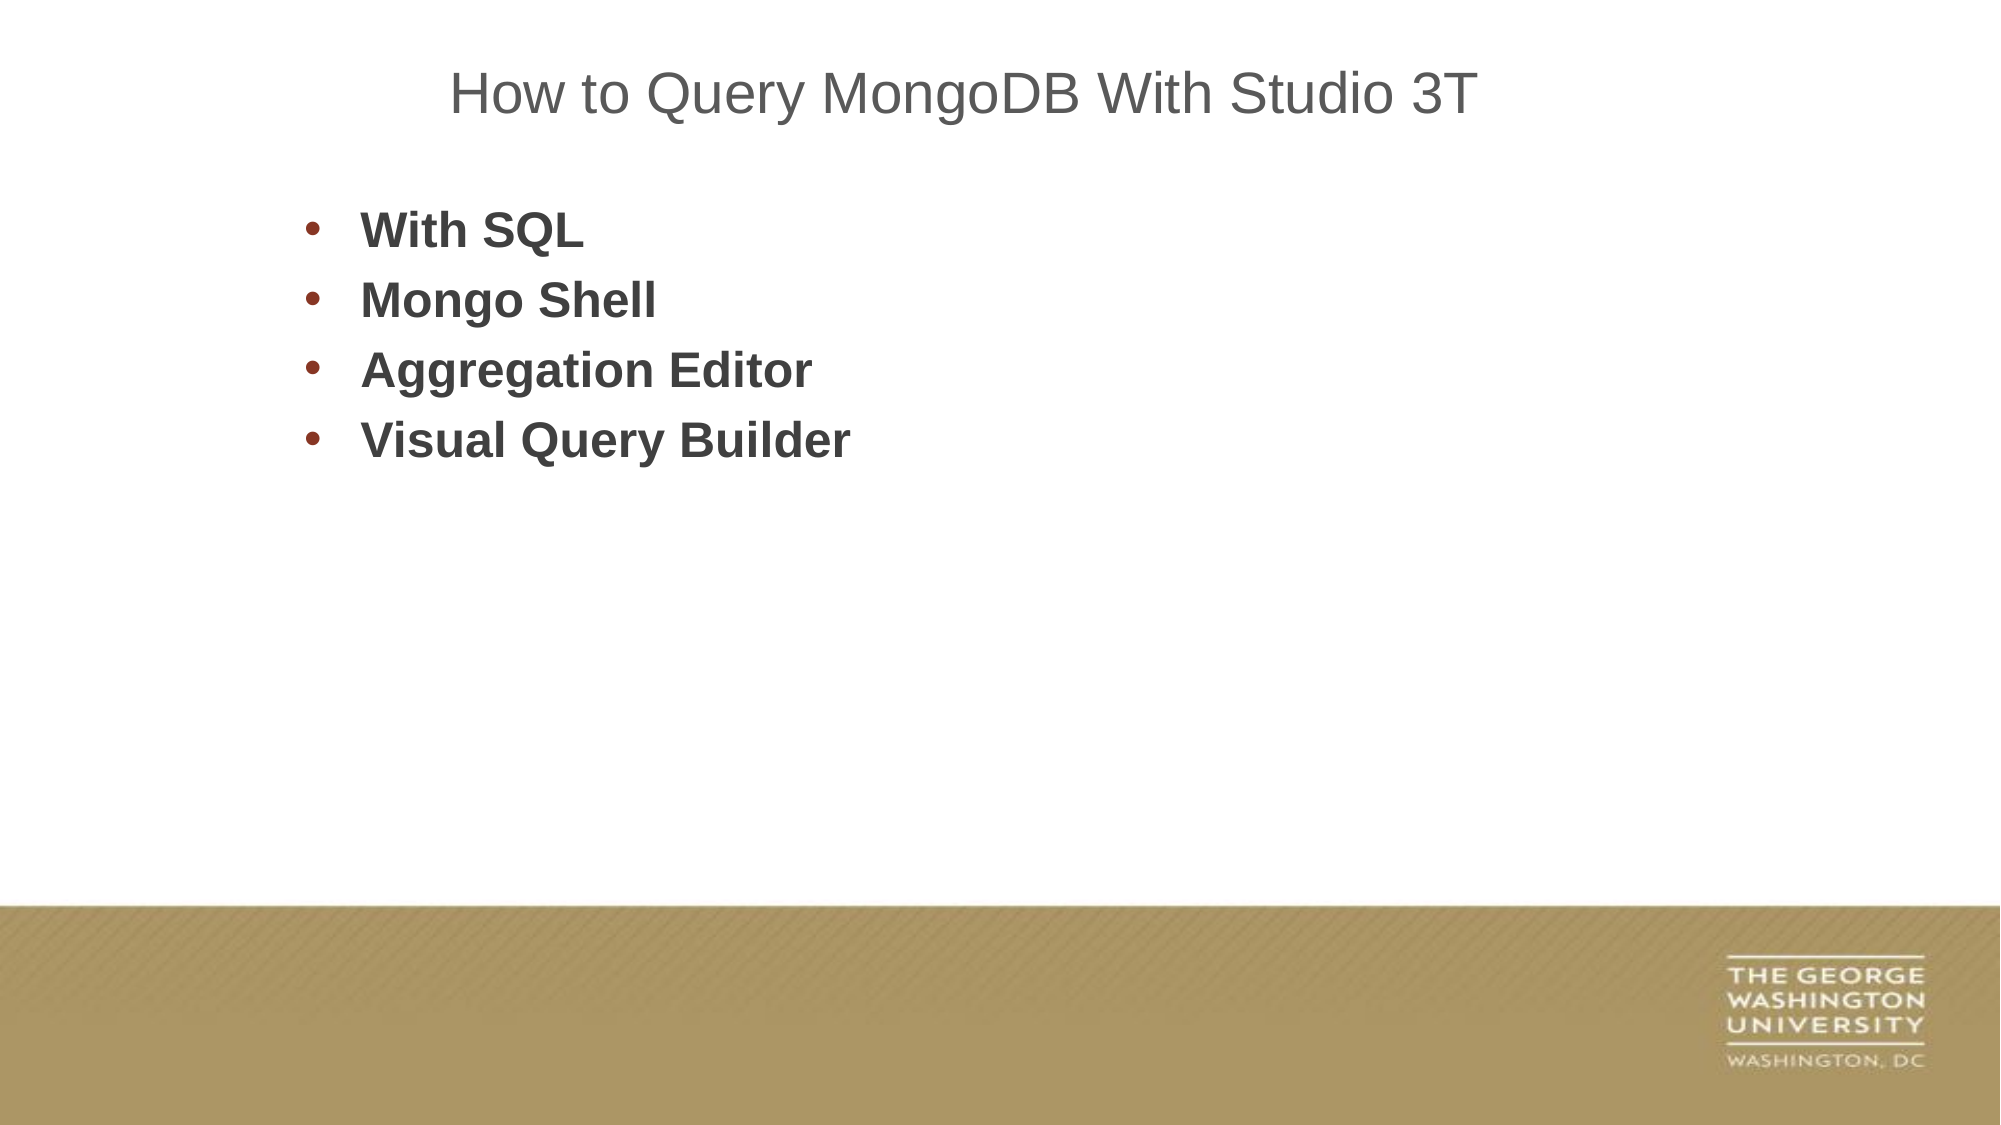

How to Query MongoDB With Studio 3T

With SQL
Mongo Shell
Aggregation Editor
Visual Query Builder